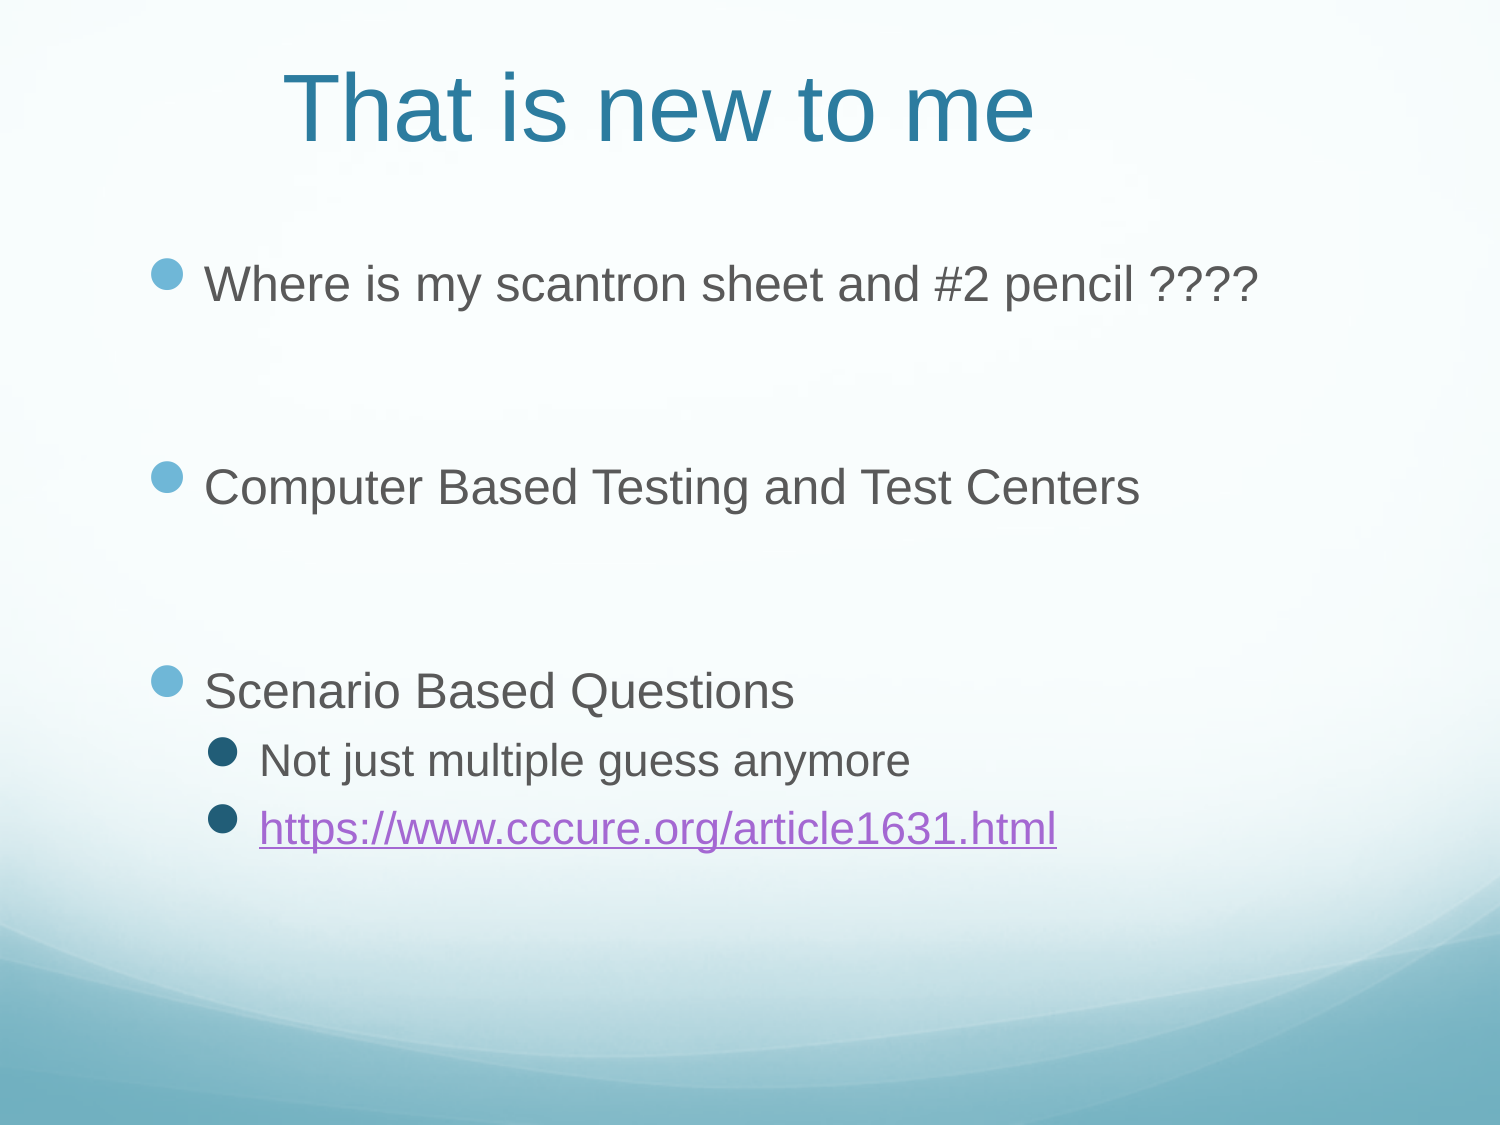

# That is new to me
Where is my scantron sheet and #2 pencil ????

Computer Based Testing and Test Centers

Scenario Based Questions
Not just multiple guess anymore
https://www.cccure.org/article1631.html